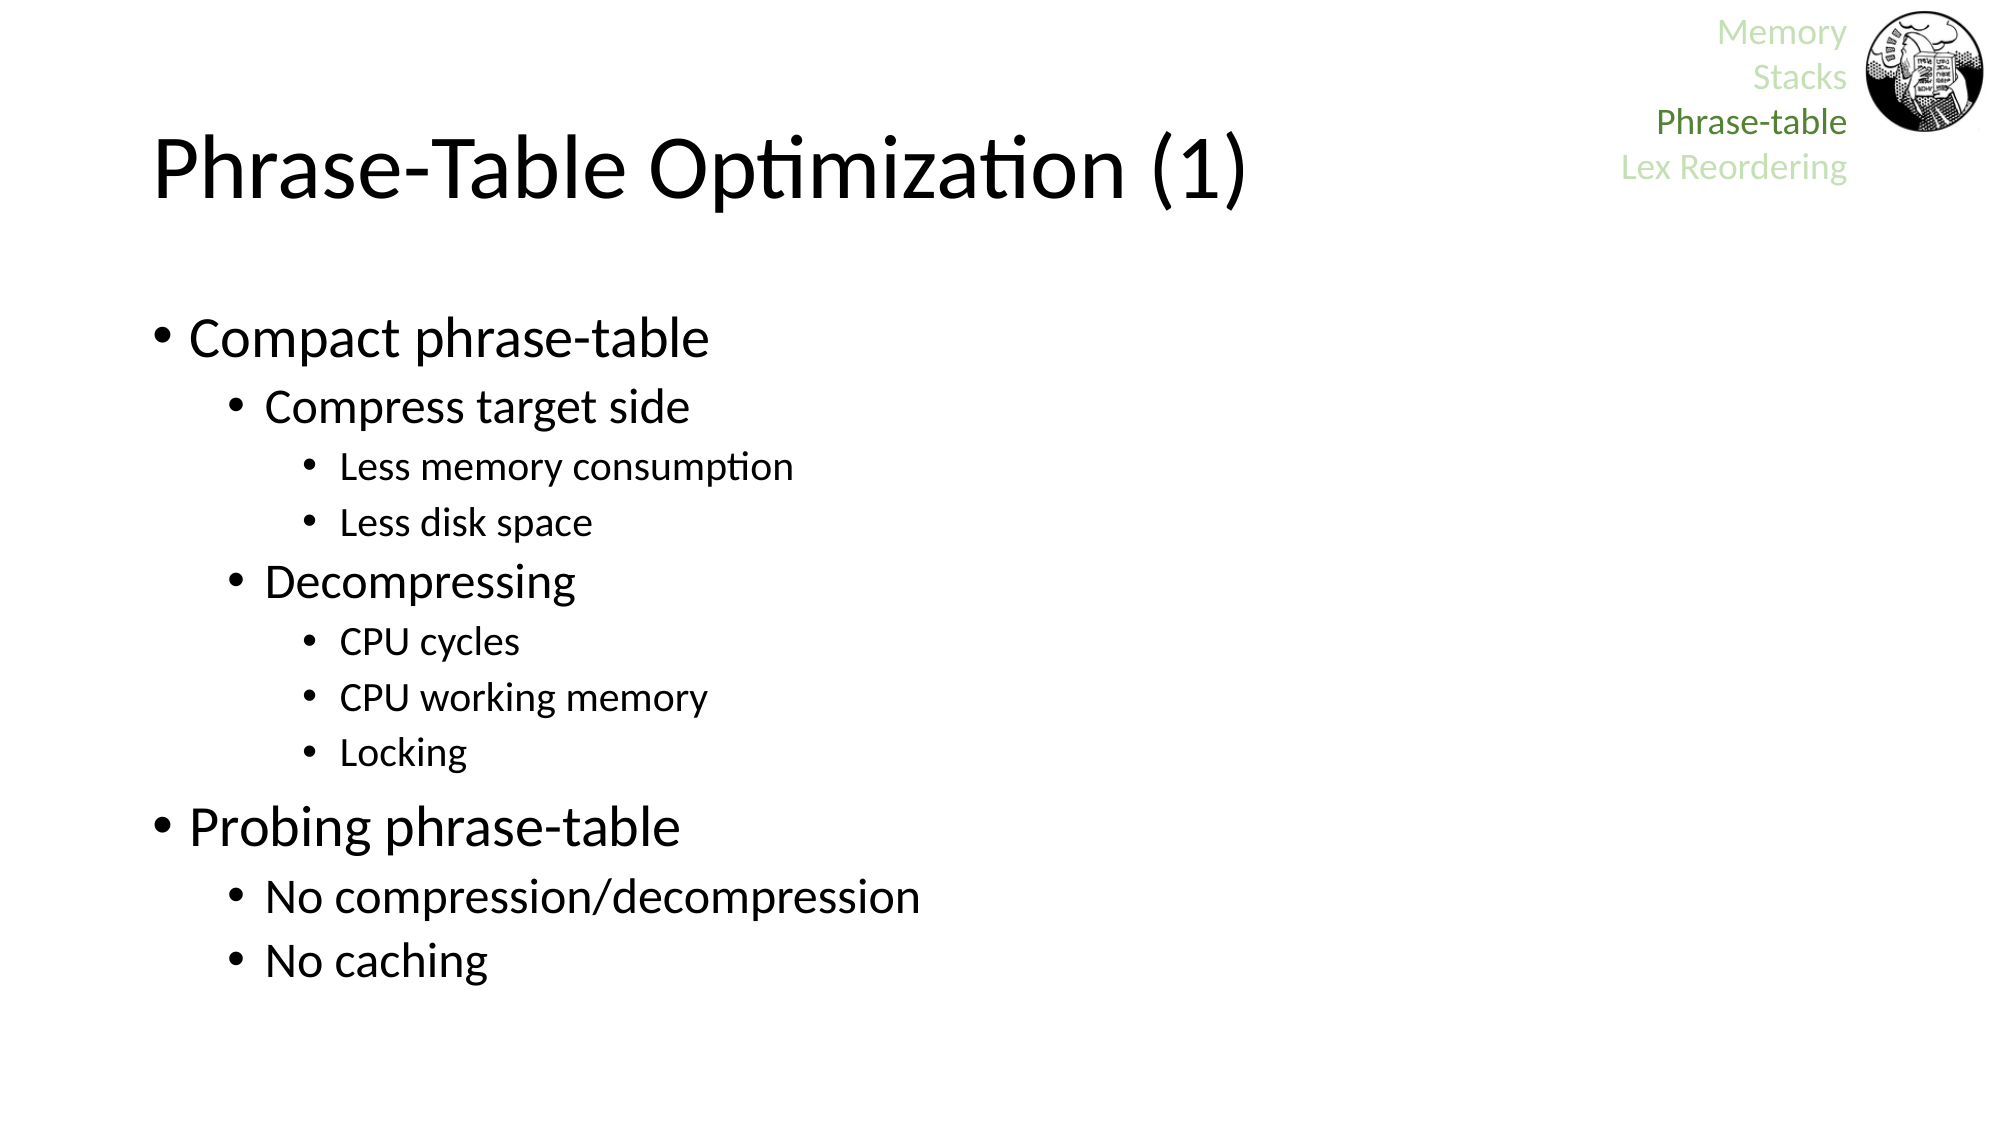

Memory
Stacks
Phrase-table
Lex Reordering
# Phrase-Table Optimization (1)
Compact phrase-table
Compress target side
Less memory consumption
Less disk space
Decompressing
CPU cycles
CPU working memory
Locking
Probing phrase-table
No compression/decompression
No caching